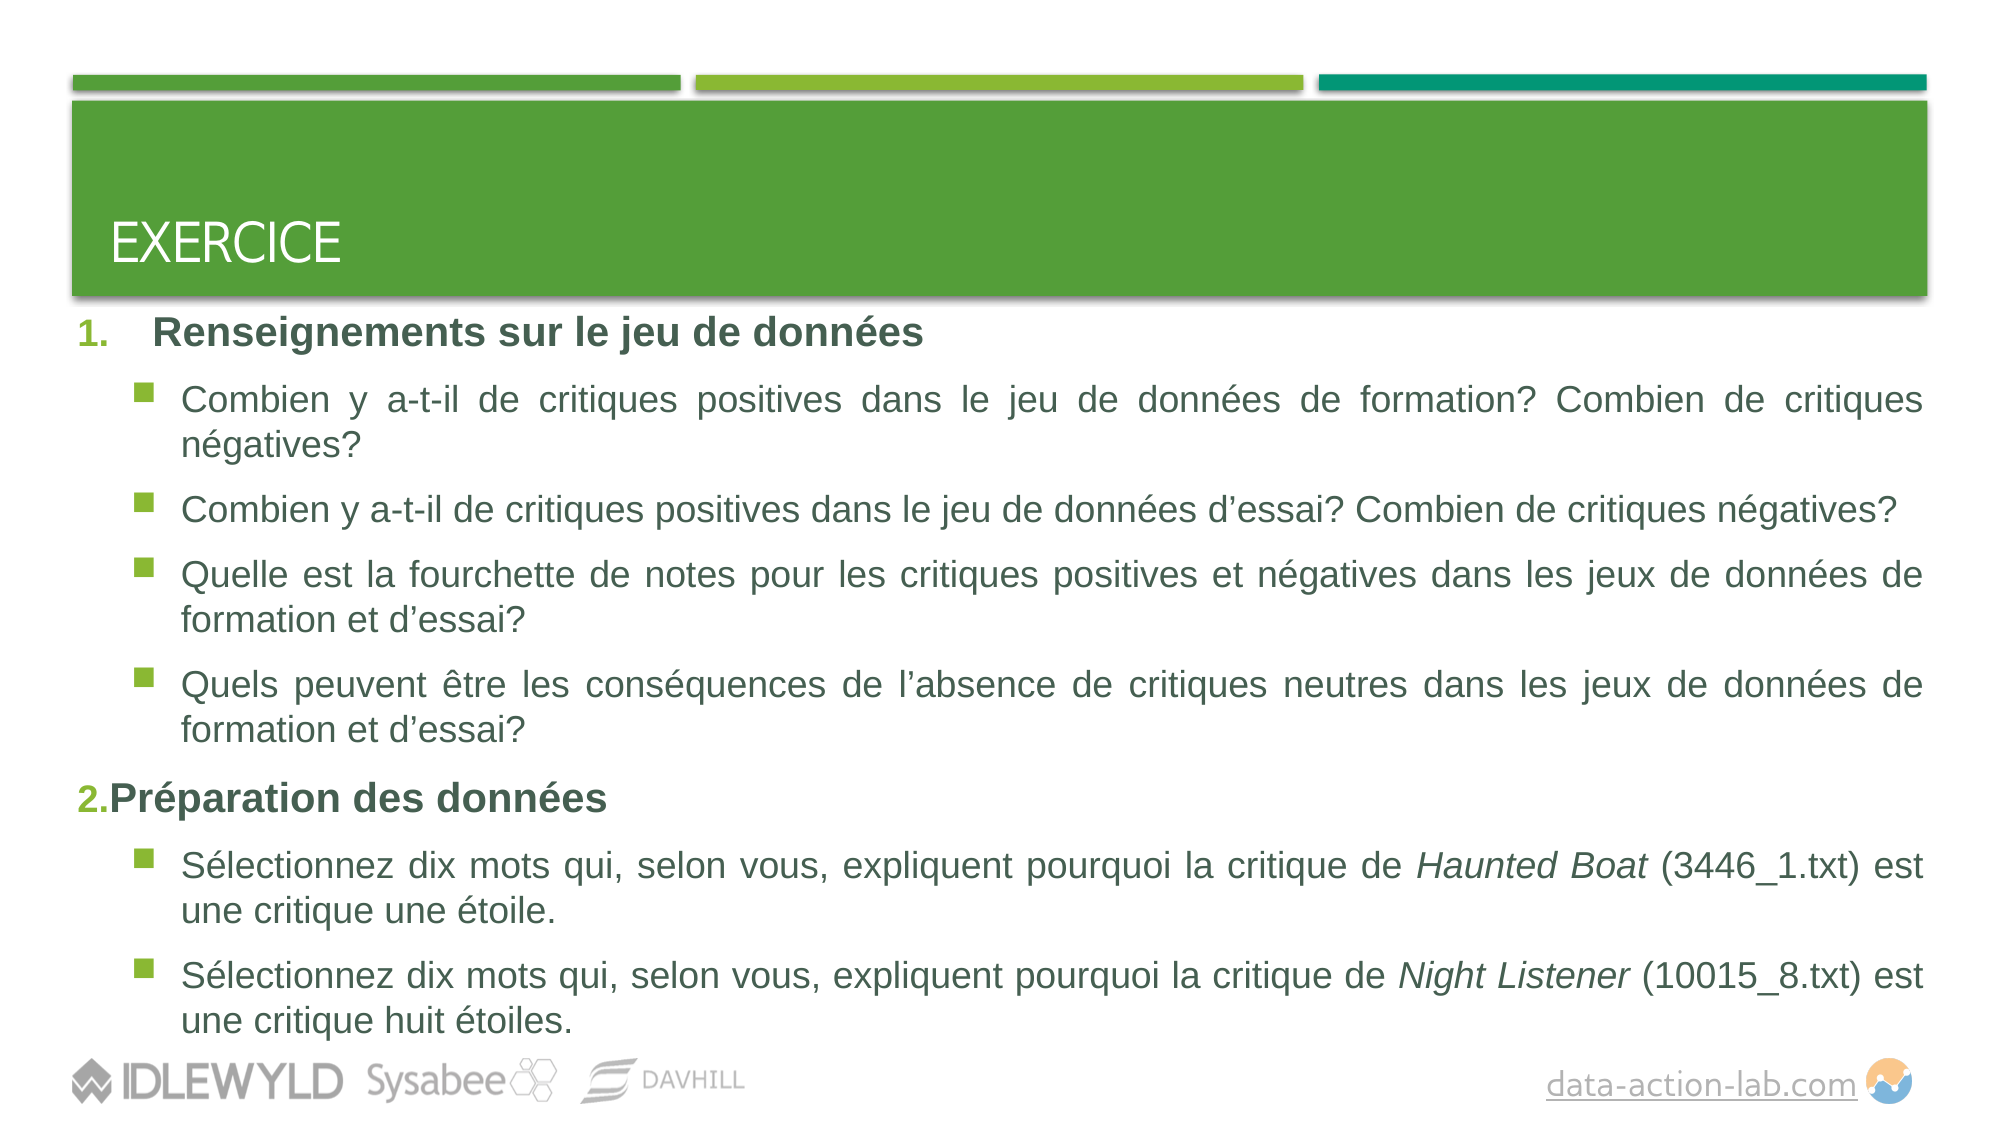

# Exercice
Renseignements sur le jeu de données
Combien y a-t-il de critiques positives dans le jeu de données de formation? Combien de critiques négatives?
Combien y a-t-il de critiques positives dans le jeu de données d’essai? Combien de critiques négatives?
Quelle est la fourchette de notes pour les critiques positives et négatives dans les jeux de données de formation et d’essai?
Quels peuvent être les conséquences de l’absence de critiques neutres dans les jeux de données de formation et d’essai?
Préparation des données
Sélectionnez dix mots qui, selon vous, expliquent pourquoi la critique de Haunted Boat (3446_1.txt) est une critique une étoile.
Sélectionnez dix mots qui, selon vous, expliquent pourquoi la critique de Night Listener (10015_8.txt) est une critique huit étoiles.